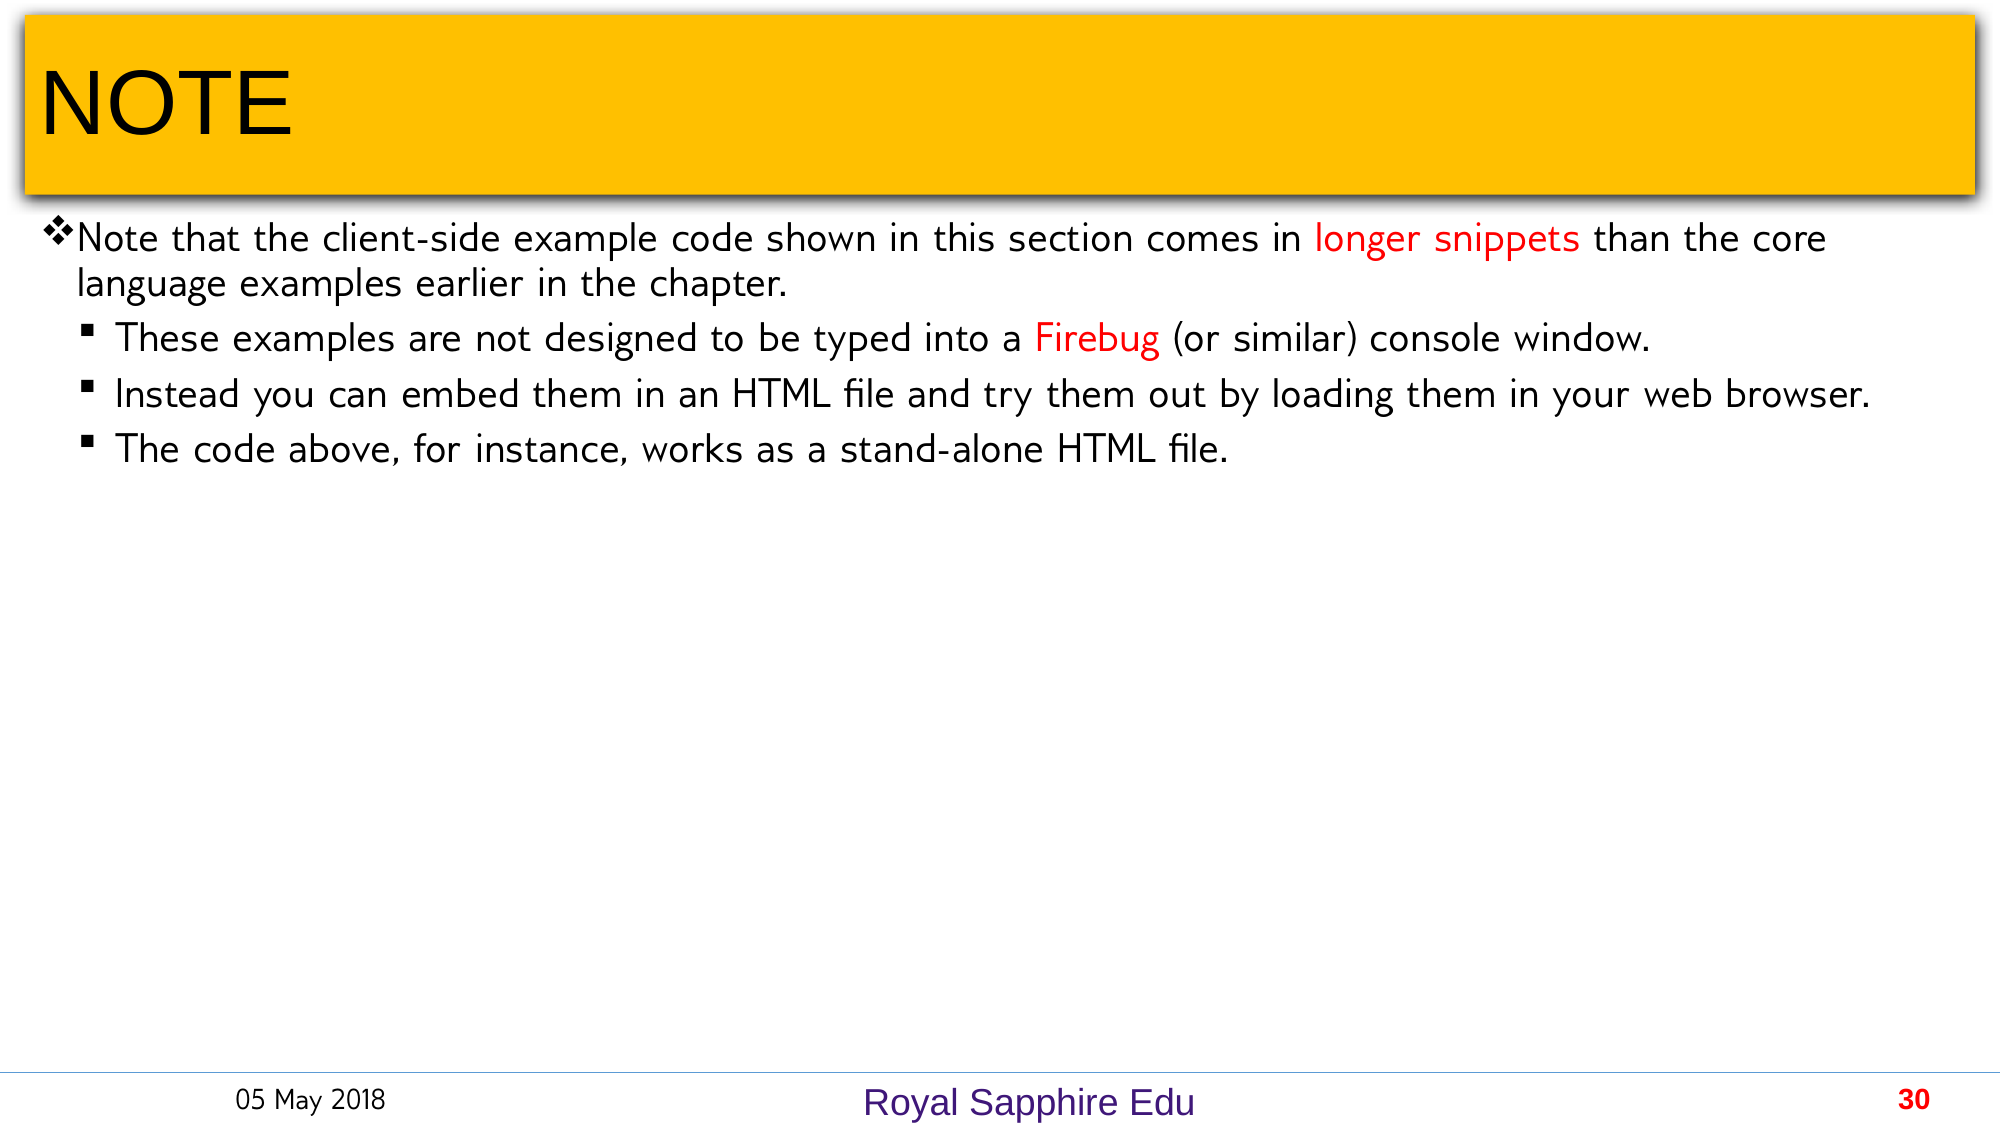

# NOTE
Note that the client-side example code shown in this section comes in longer snippets than the core language examples earlier in the chapter.
These examples are not designed to be typed into a Firebug (or similar) console window.
Instead you can embed them in an HTML file and try them out by loading them in your web browser.
The code above, for instance, works as a stand-alone HTML file.
05 May 2018
30